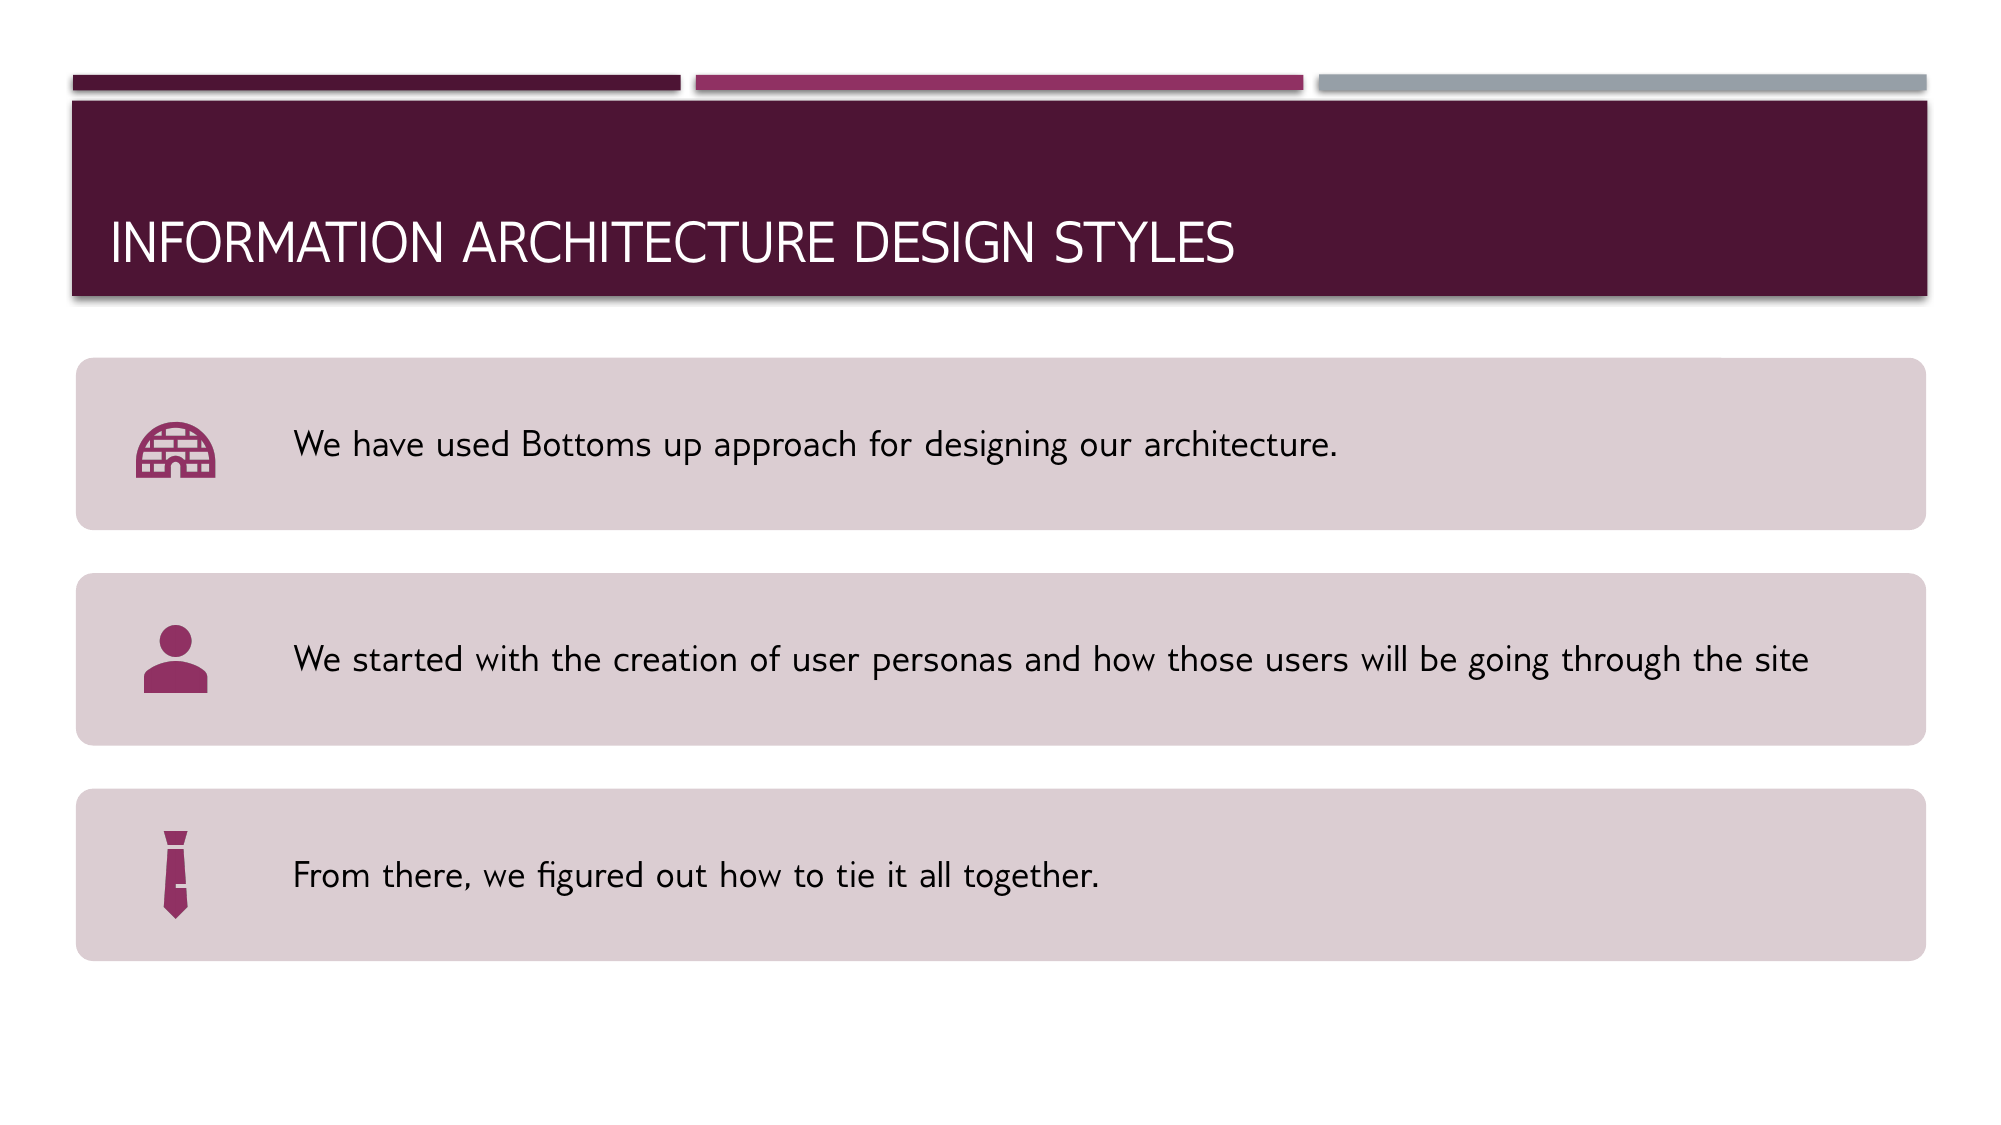

# Information Architecture Design Styles
We have used Bottoms up approach for designing our architecture.
We started with the creation of user personas and how those users will be going through the site
From there, we figured out how to tie it all together.